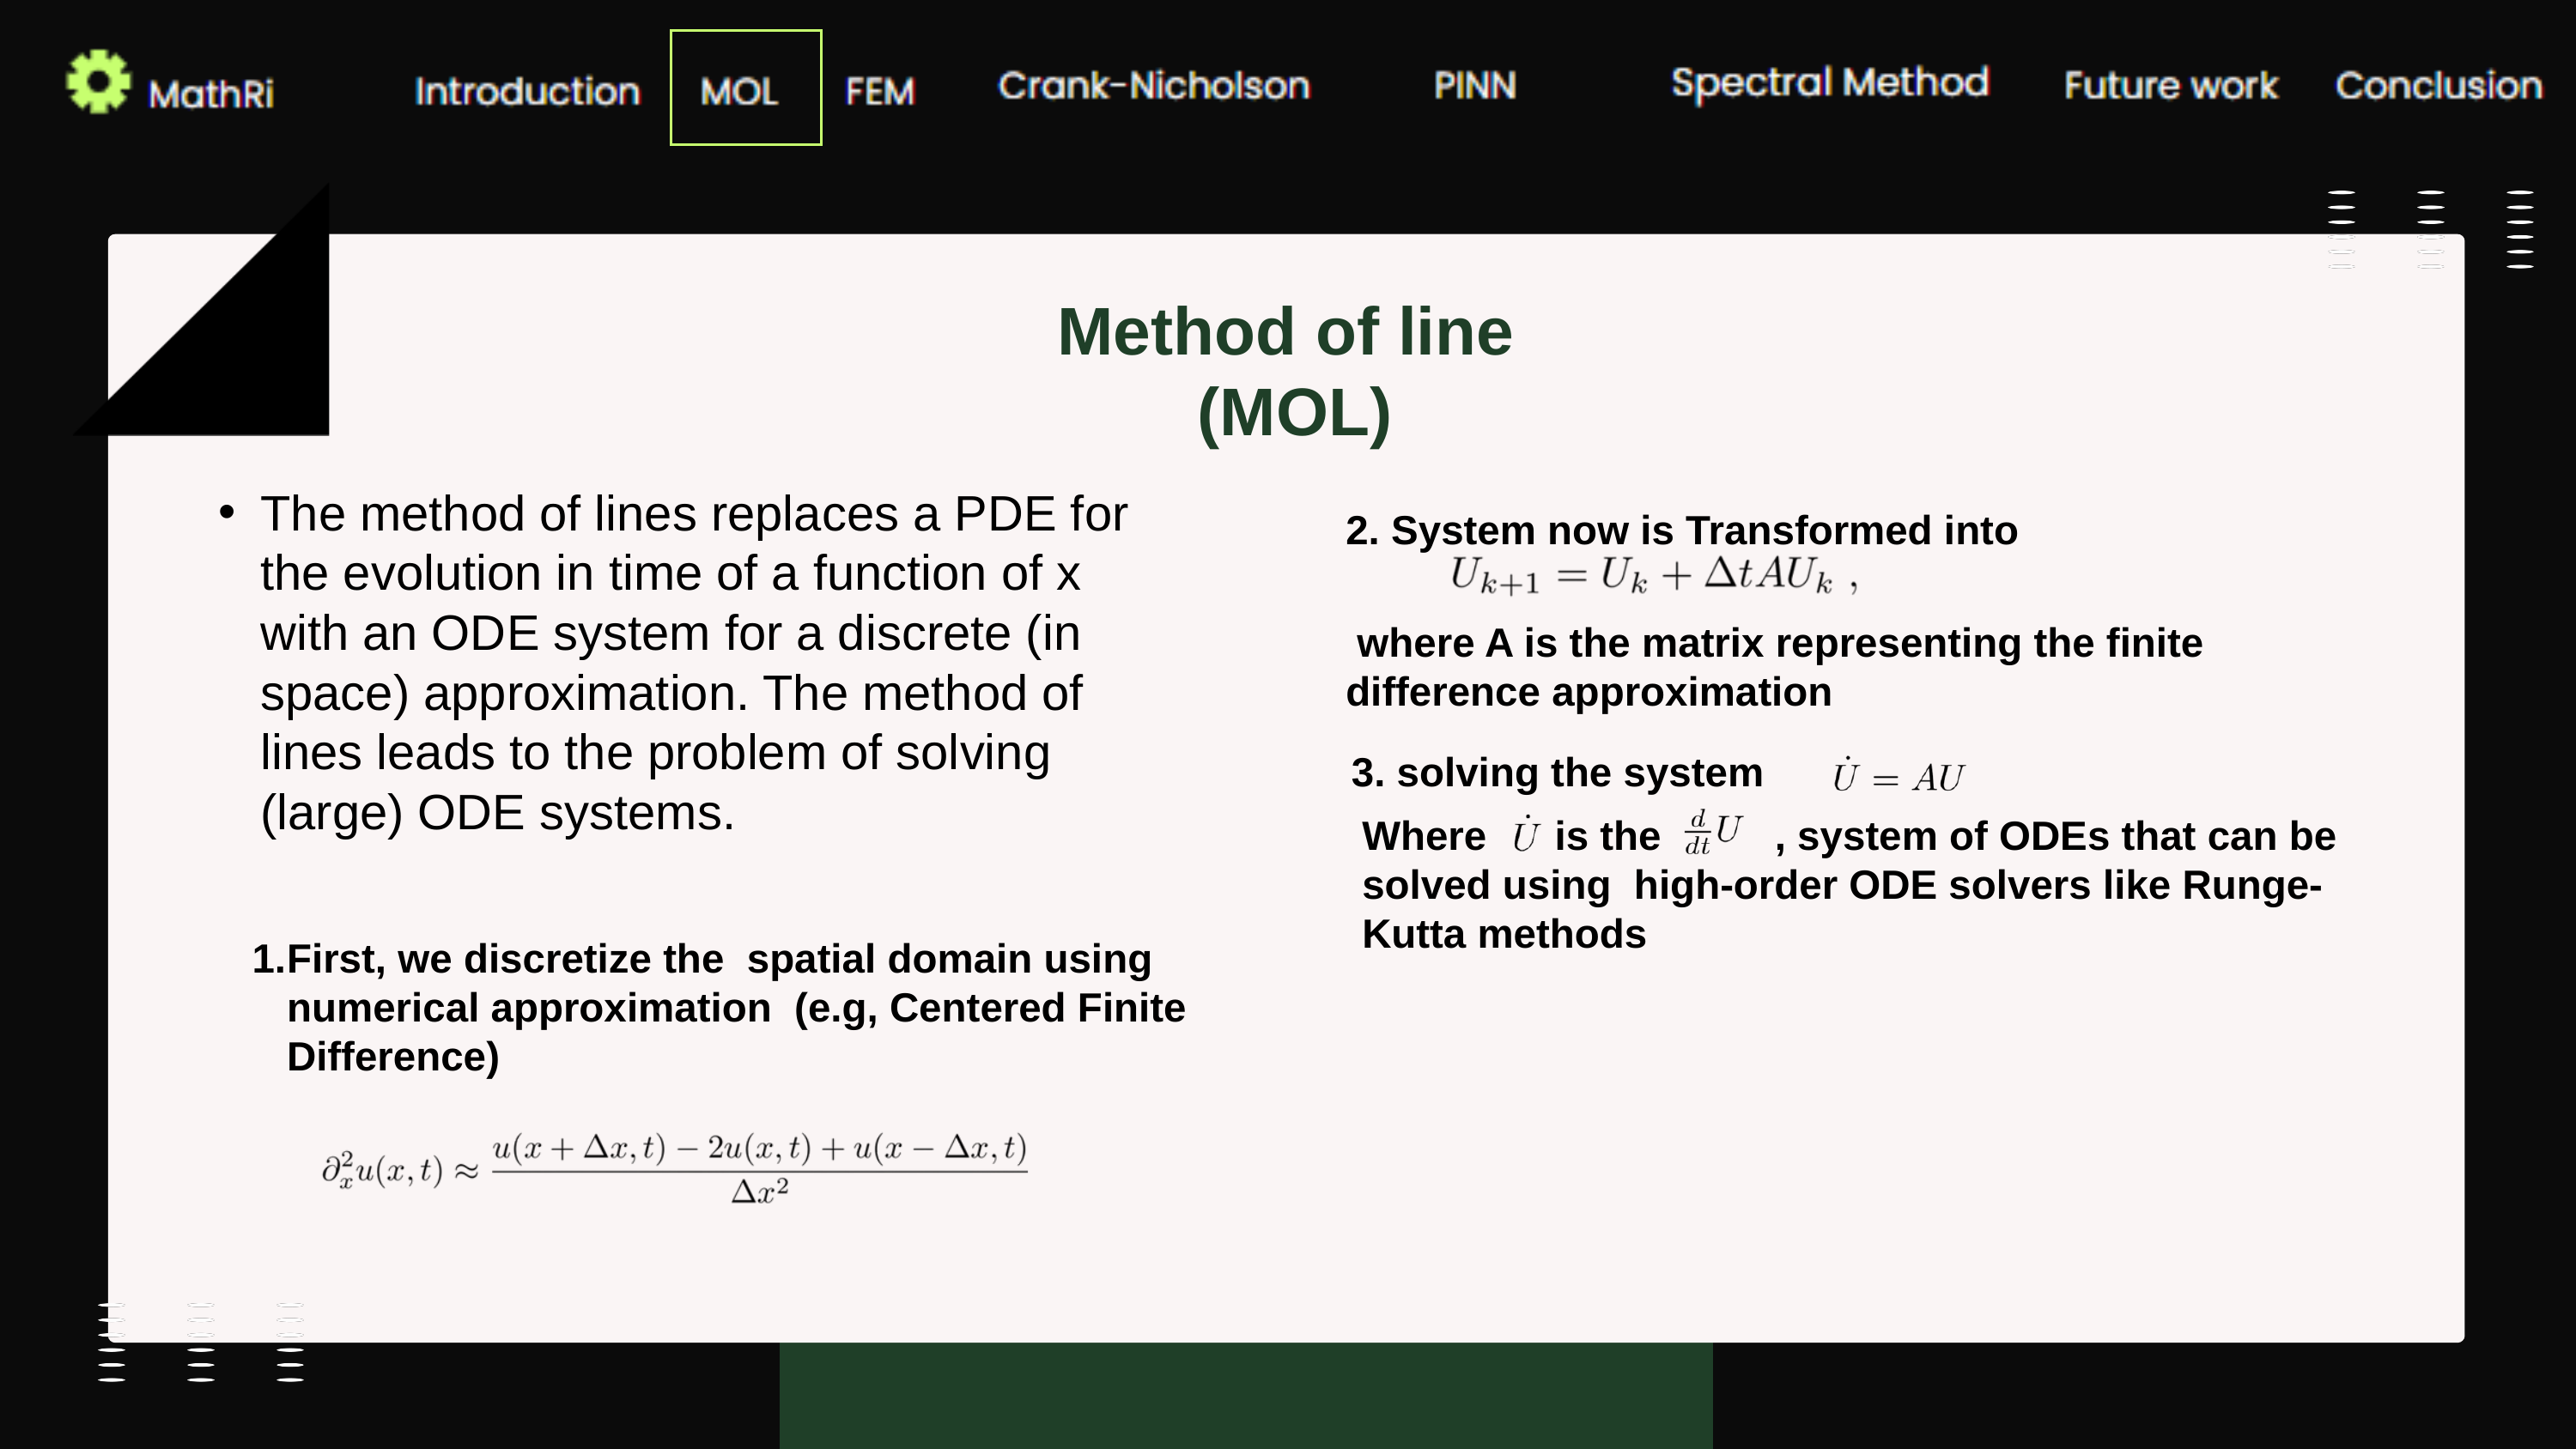

Method of line
(MOL)
The method of lines replaces a PDE for the evolution in time of a function of x with an ODE system for a discrete (in space) approximation. The method of lines leads to the problem of solving (large) ODE systems.
2. System now is Transformed into

 where A is the matrix representing the finite       difference approximation
3. solving the system

Where      is the          , system of ODEs that can be solved using  high-order ODE solvers like Runge-Kutta methods
First, we discretize the  spatial domain using numerical approximation  (e.g, Centered Finite Difference)